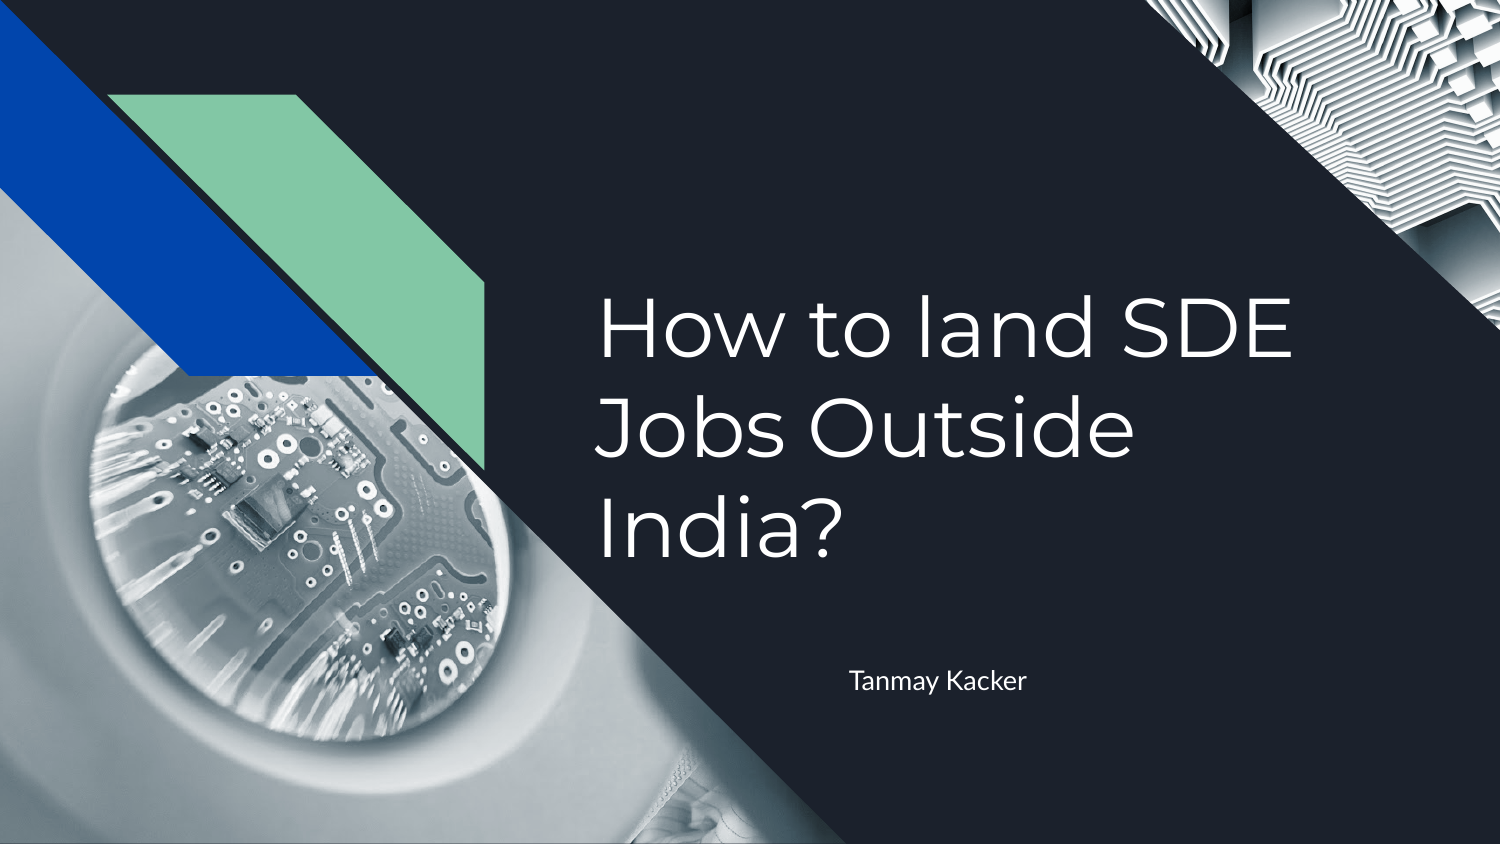

# How to land SDE Jobs Outside India?
Tanmay Kacker